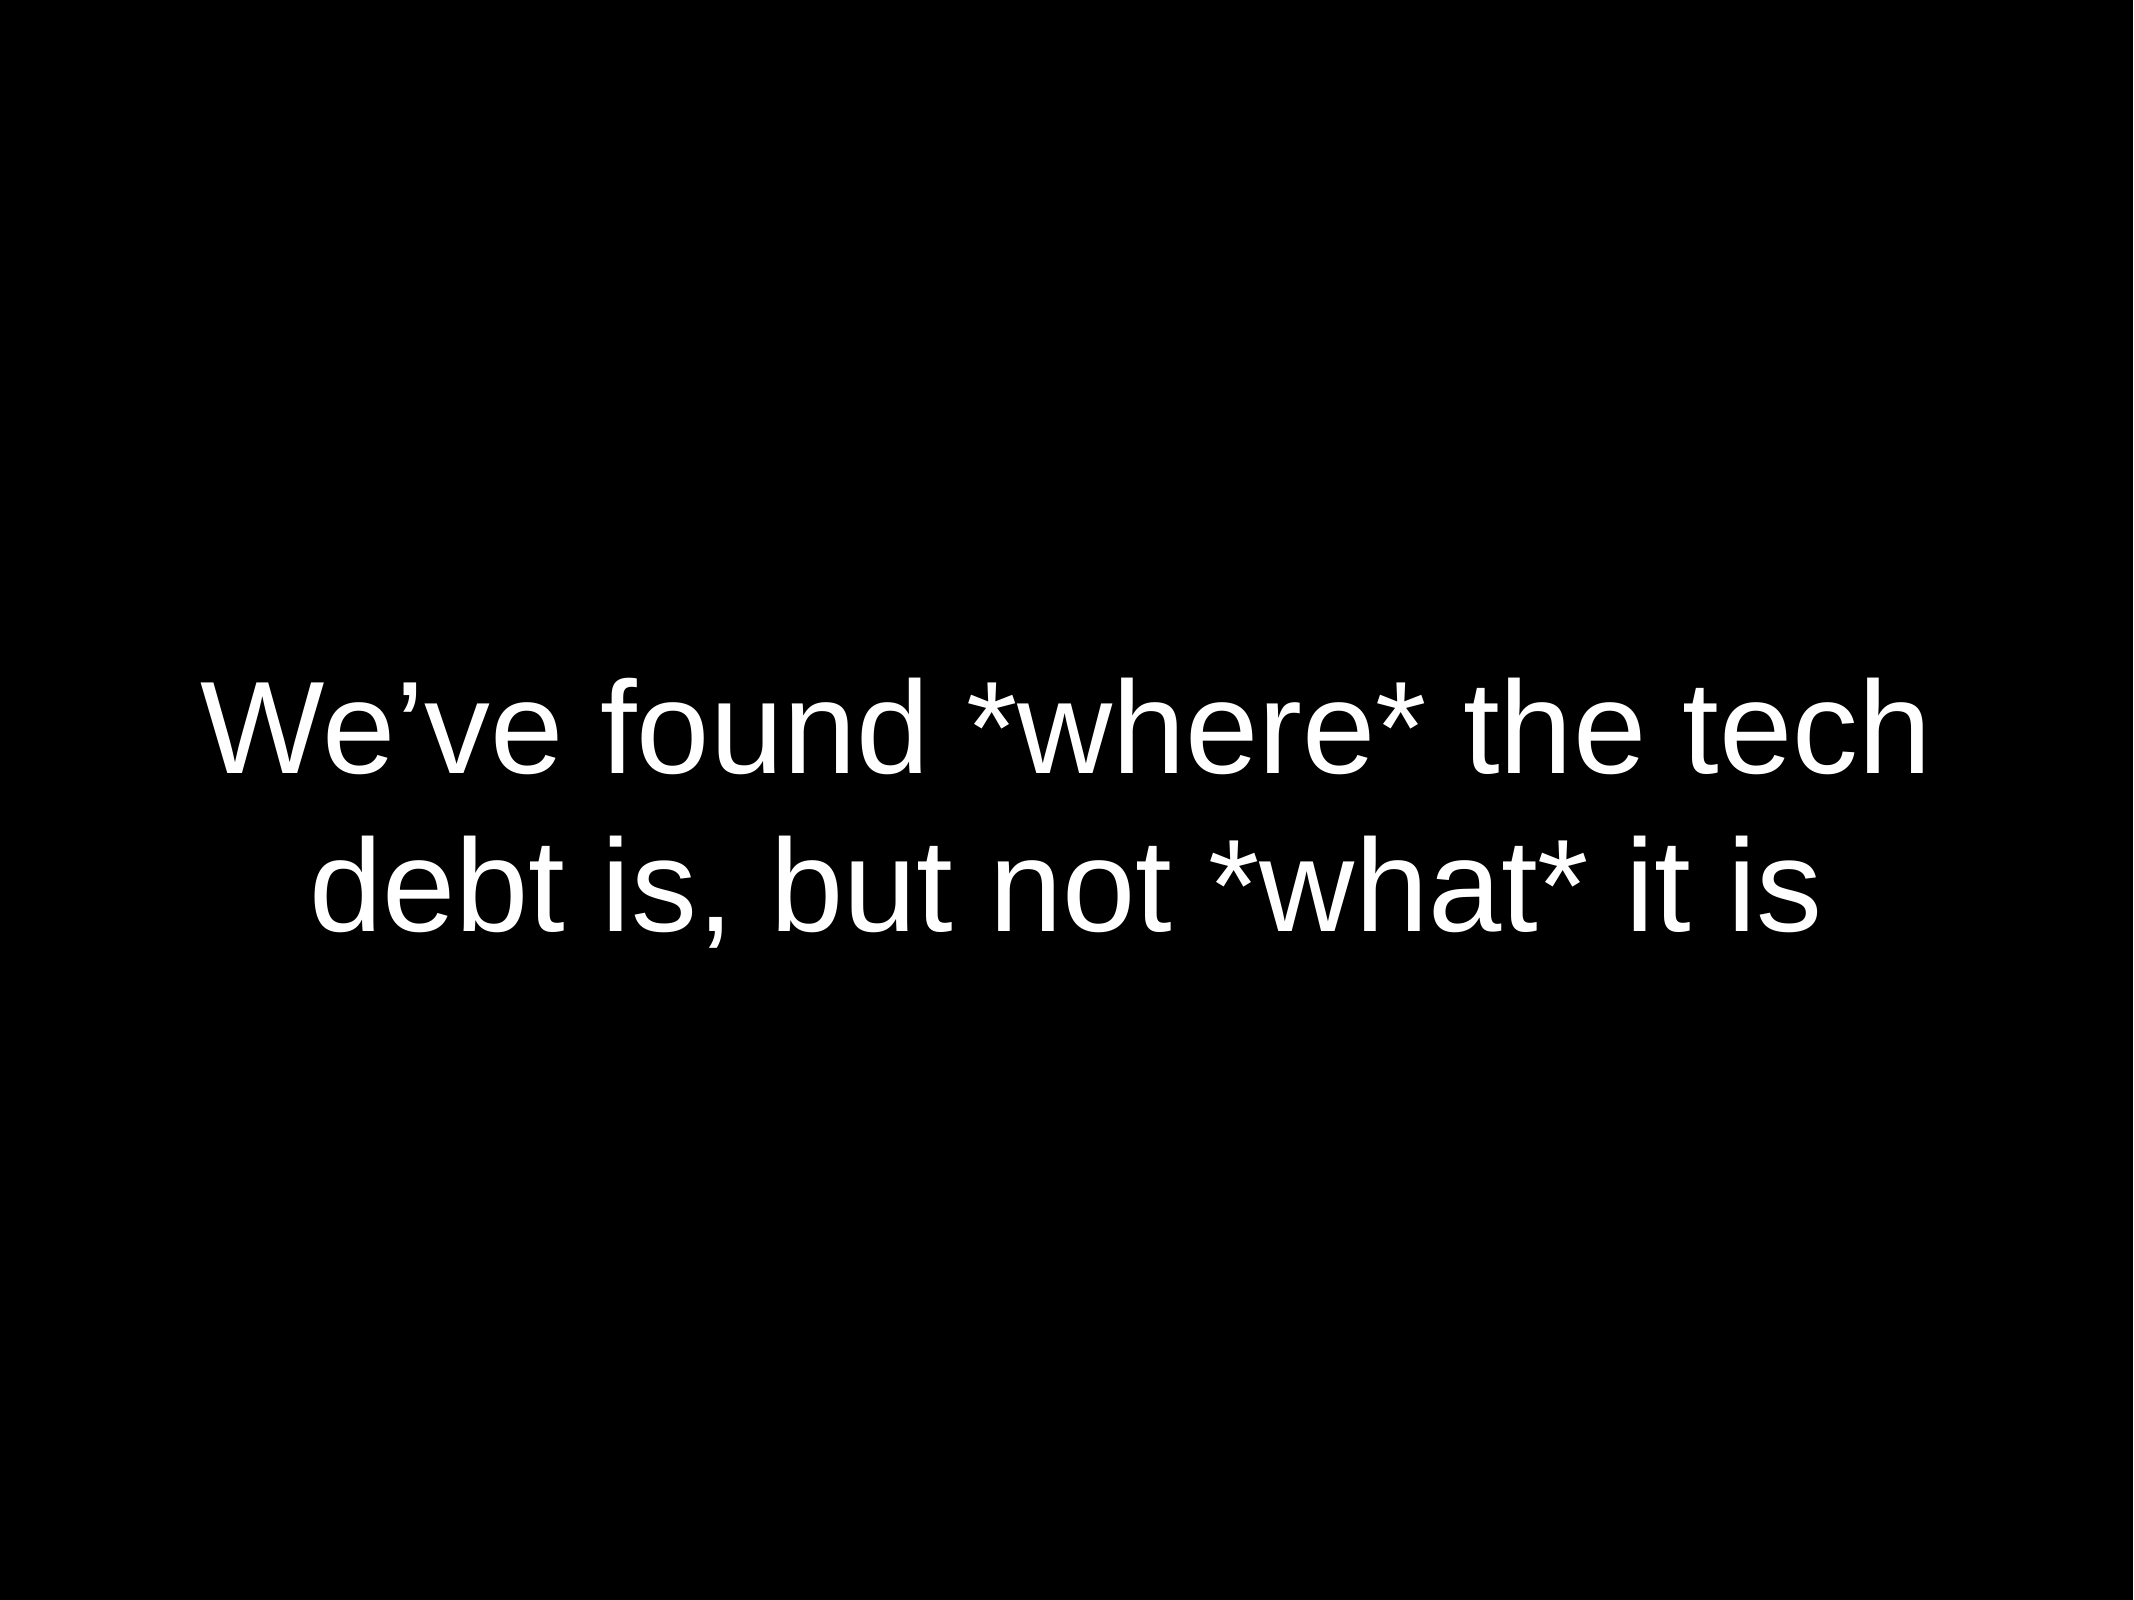

# We’ve found *where* the tech debt is, but not *what* it is